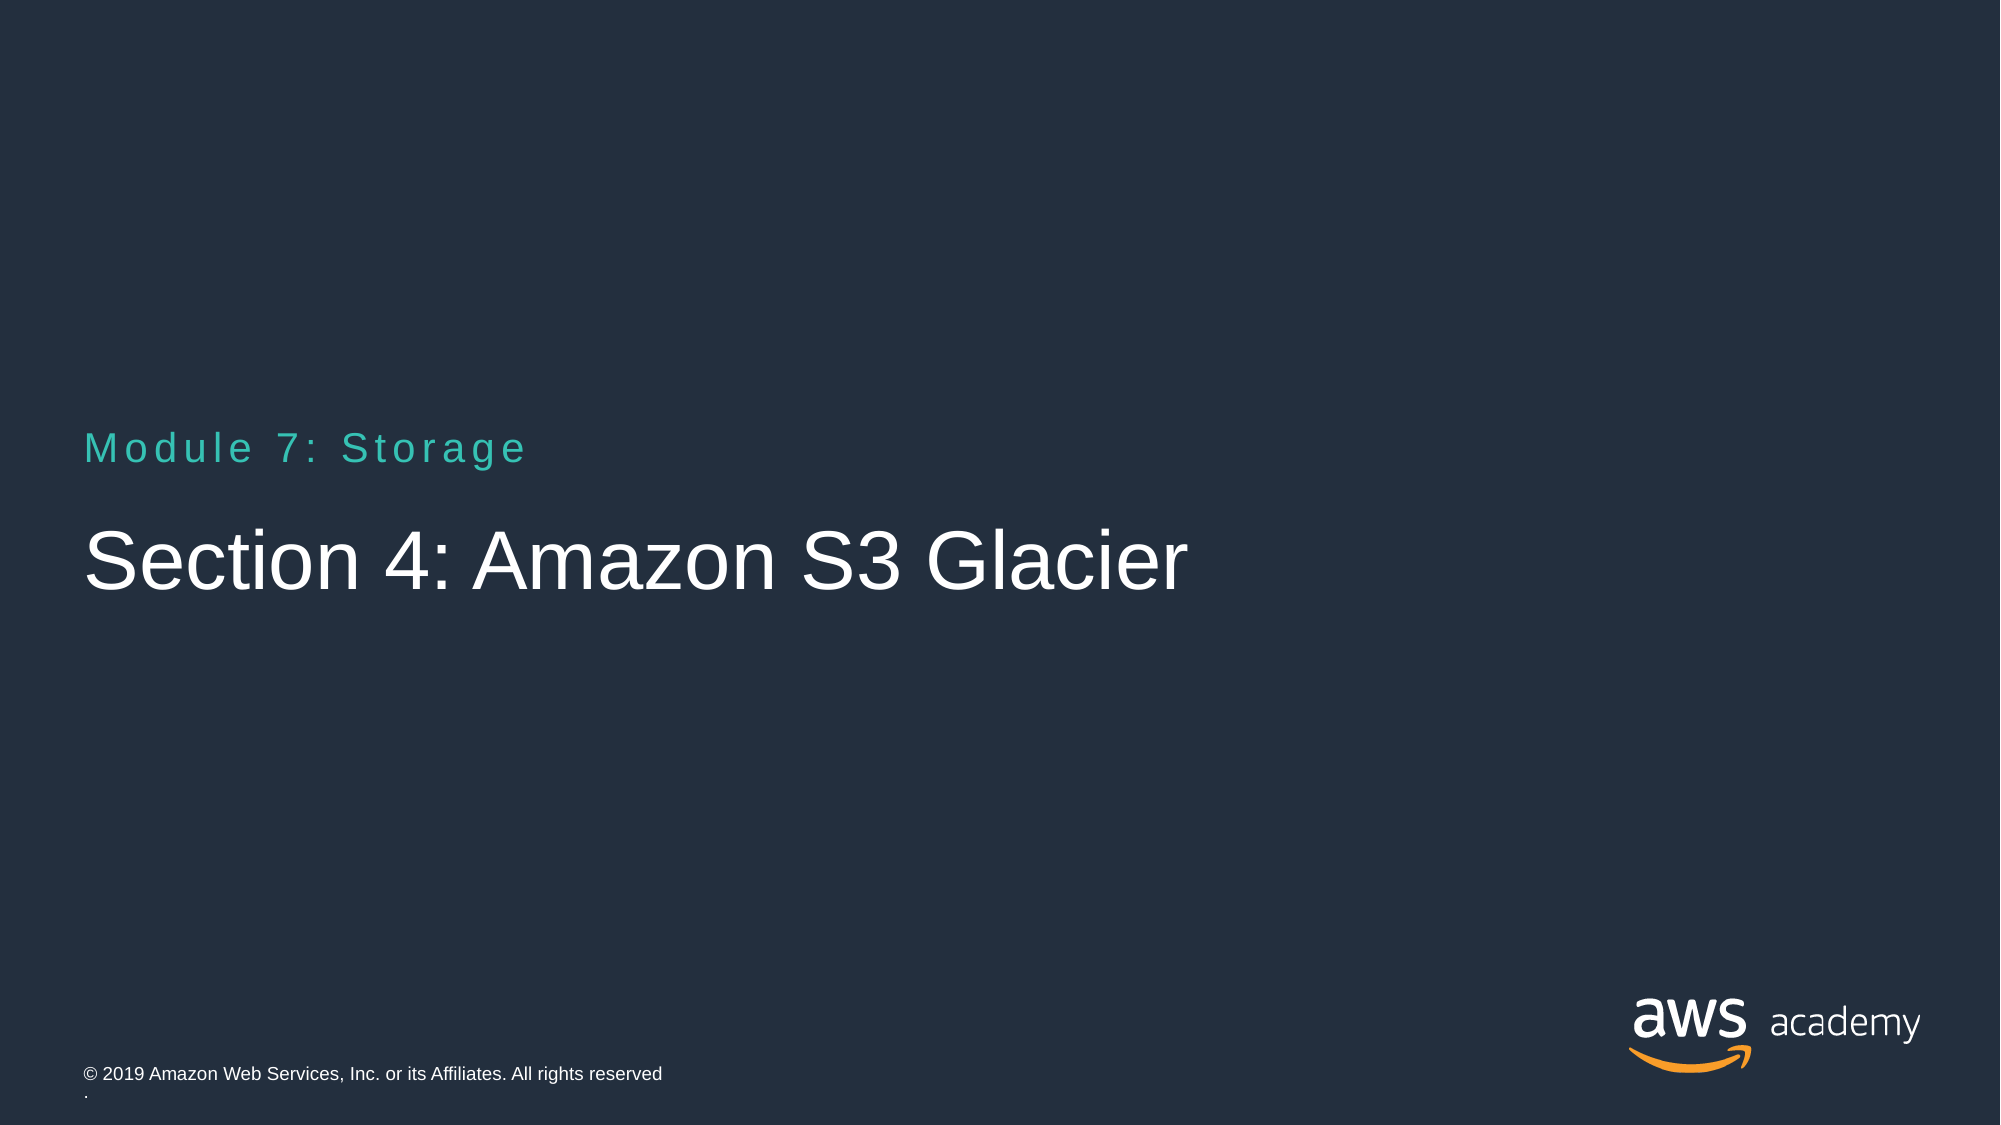

Module 7: Storage
# Section 4: Amazon S3 Glacier
© 2019 Amazon Web Services, Inc. or its Affiliates. All rights reserved.